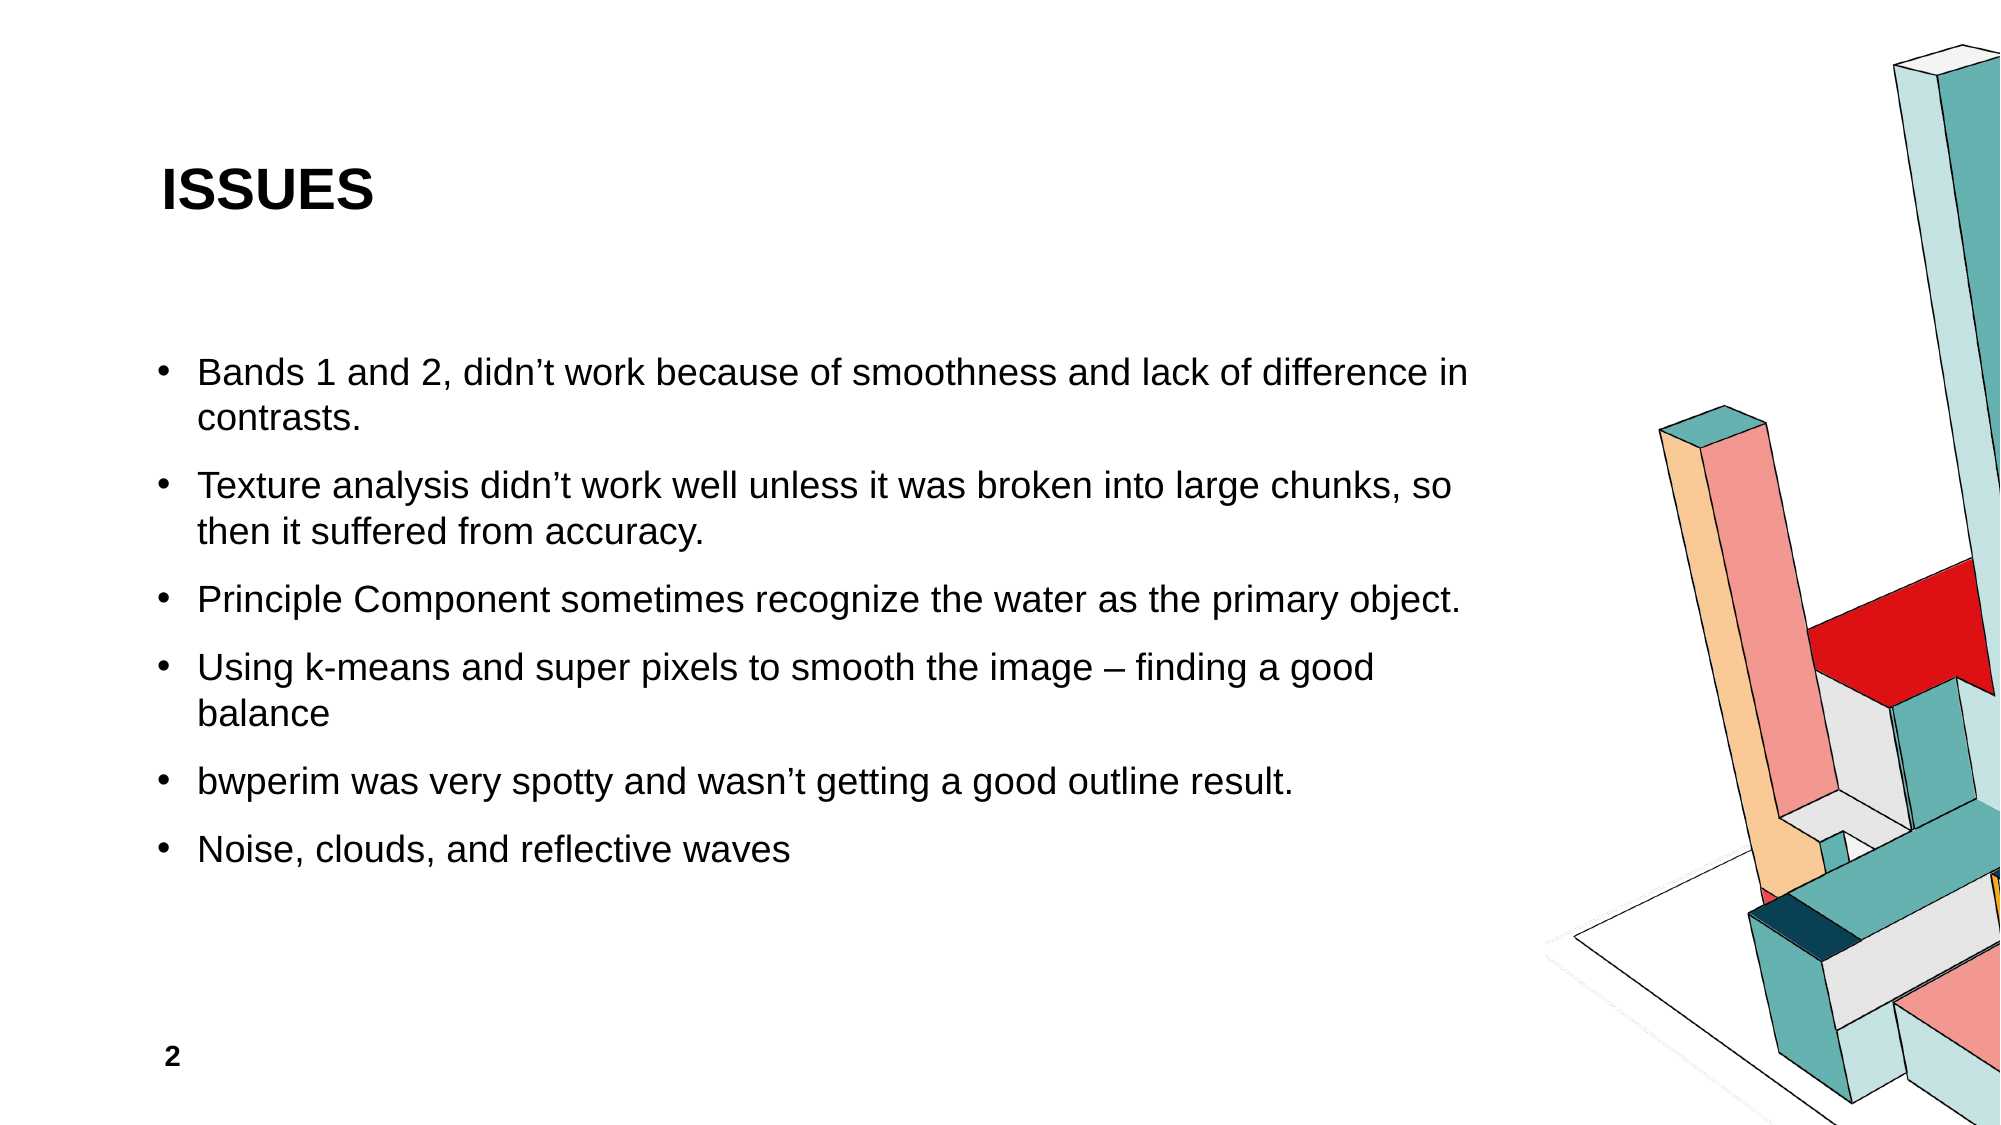

# Issues
Bands 1 and 2, didn’t work because of smoothness and lack of difference in contrasts.
Texture analysis didn’t work well unless it was broken into large chunks, so then it suffered from accuracy.
Principle Component sometimes recognize the water as the primary object.
Using k-means and super pixels to smooth the image – finding a good balance
bwperim was very spotty and wasn’t getting a good outline result.
Noise, clouds, and reflective waves
2